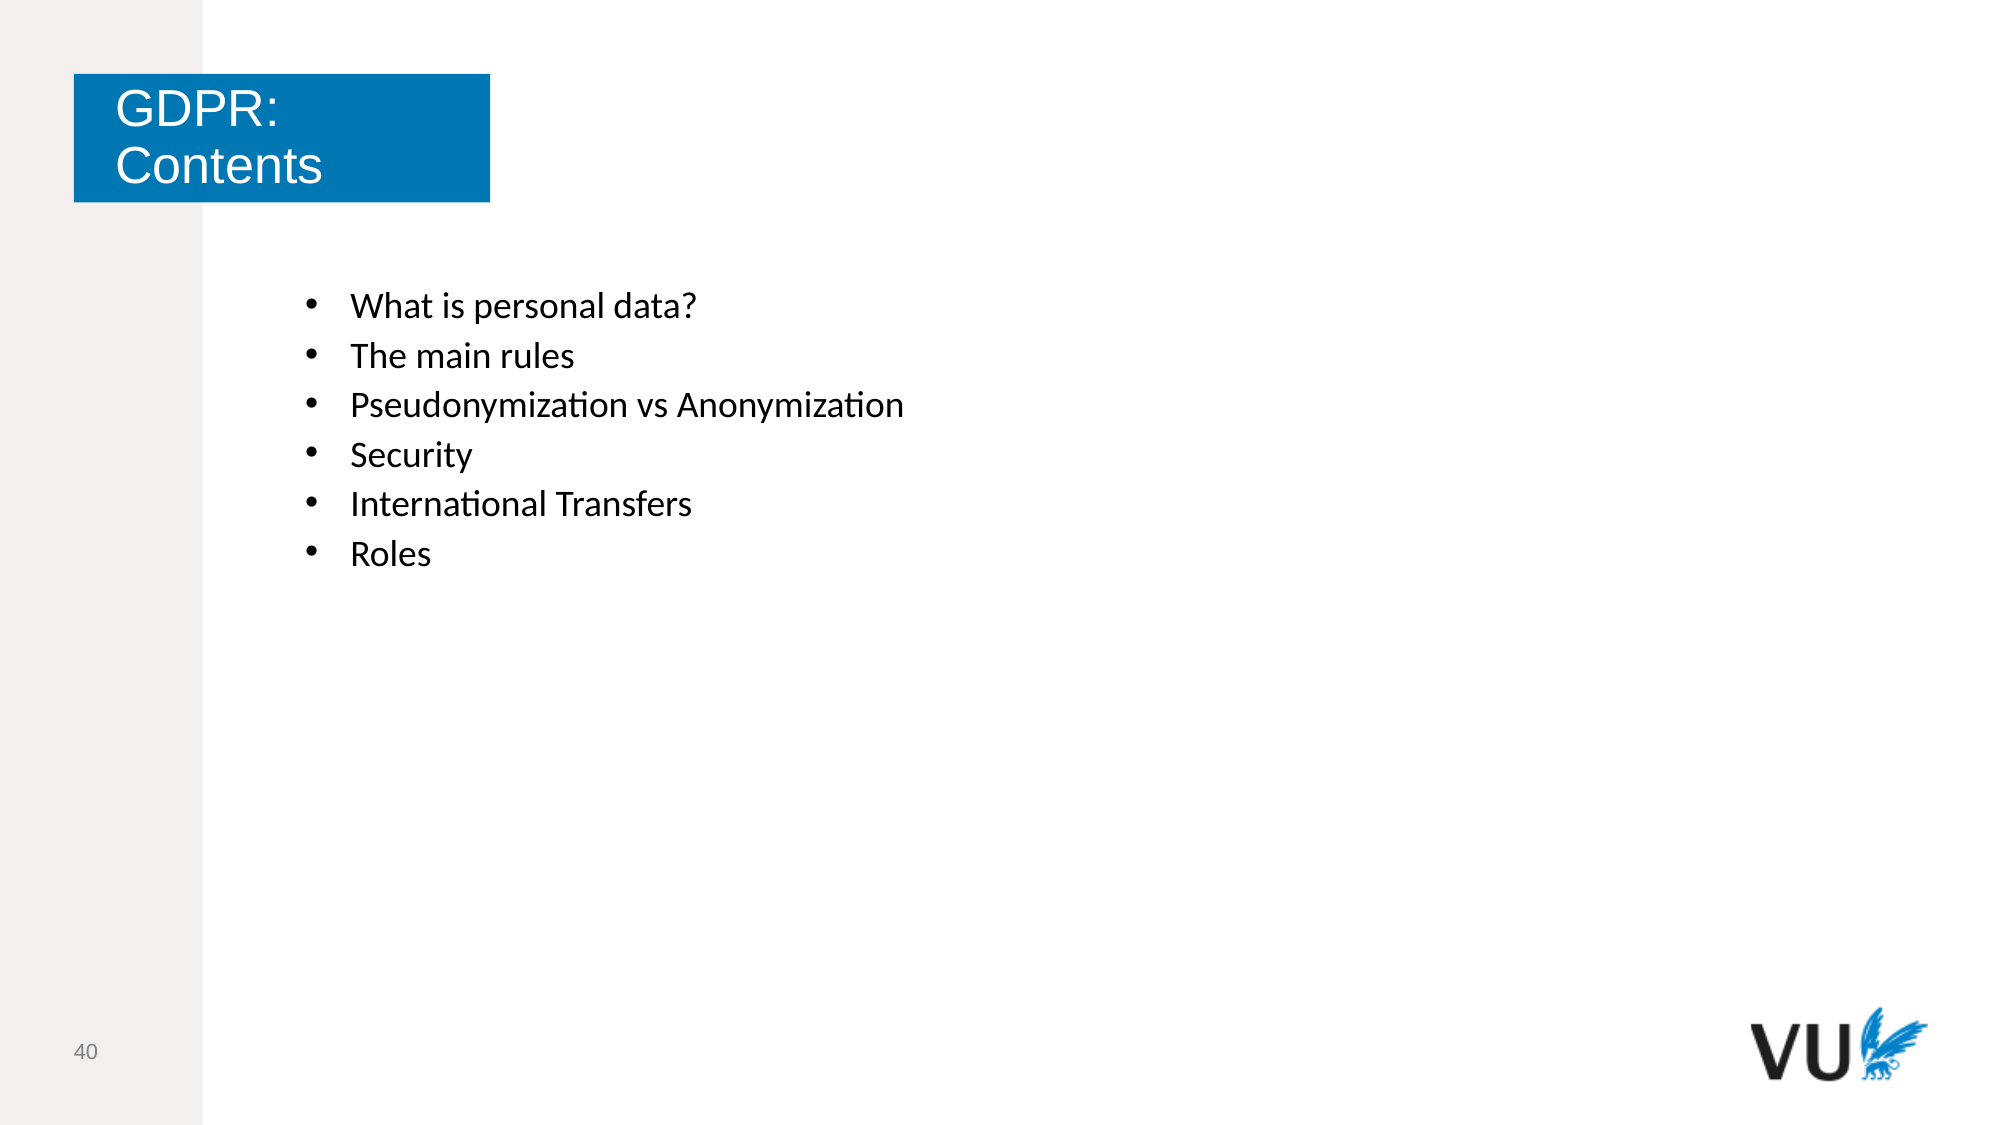

# GDPR: Contents
What is personal data?​
The main rules​
Pseudonymization vs Anonymization​
Security​
International Transfers​
Roles

40